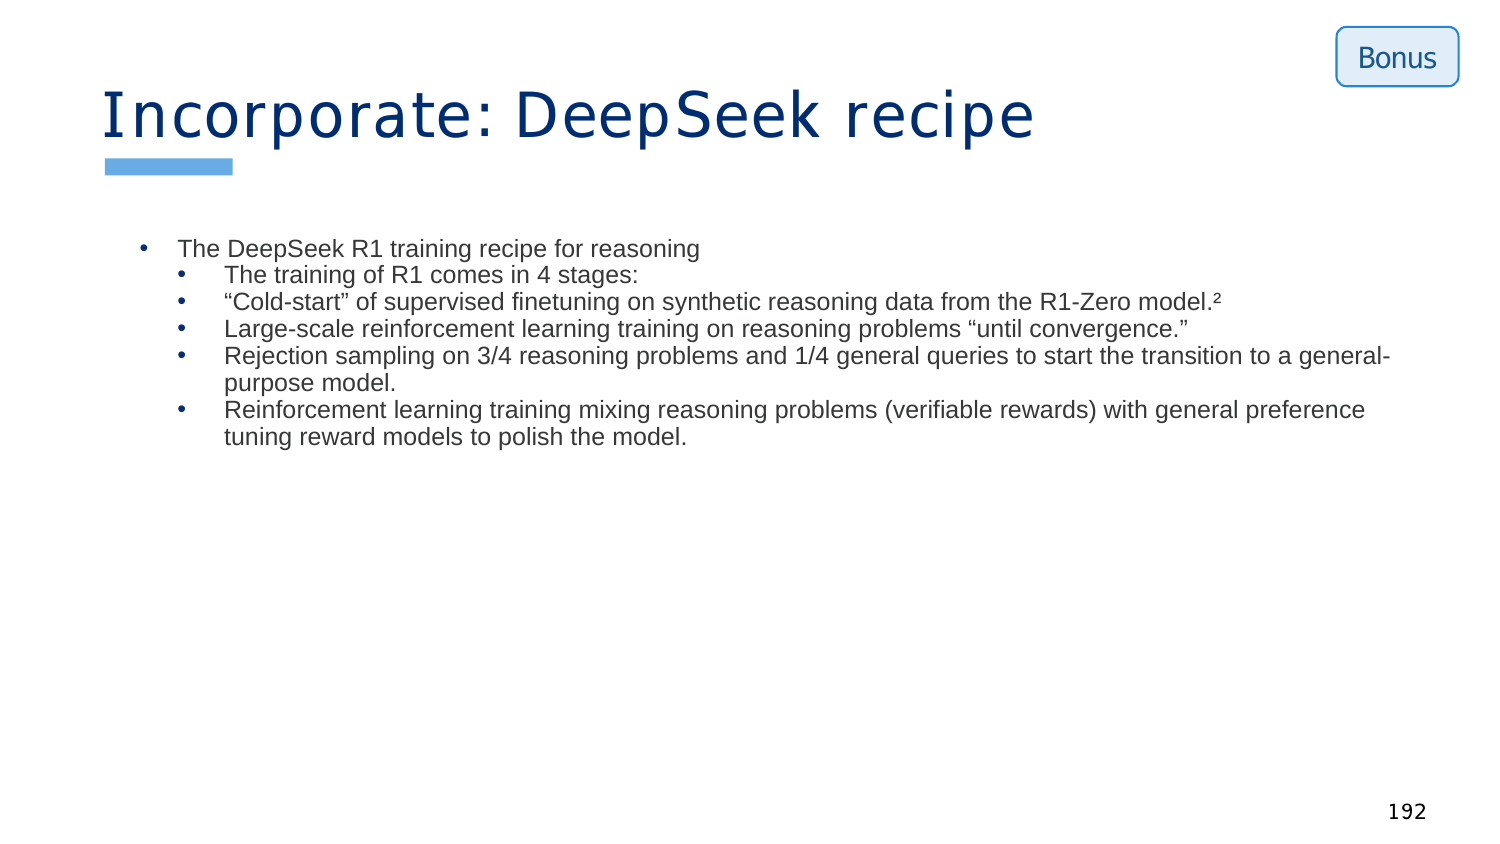

# Incorporate: DeepSeek recipe
Bonus
The DeepSeek R1 training recipe for reasoning
The training of R1 comes in 4 stages:
“Cold-start” of supervised finetuning on synthetic reasoning data from the R1-Zero model.²
Large-scale reinforcement learning training on reasoning problems “until convergence.”
Rejection sampling on 3/4 reasoning problems and 1/4 general queries to start the transition to a general-purpose model.
Reinforcement learning training mixing reasoning problems (verifiable rewards) with general preference tuning reward models to polish the model.